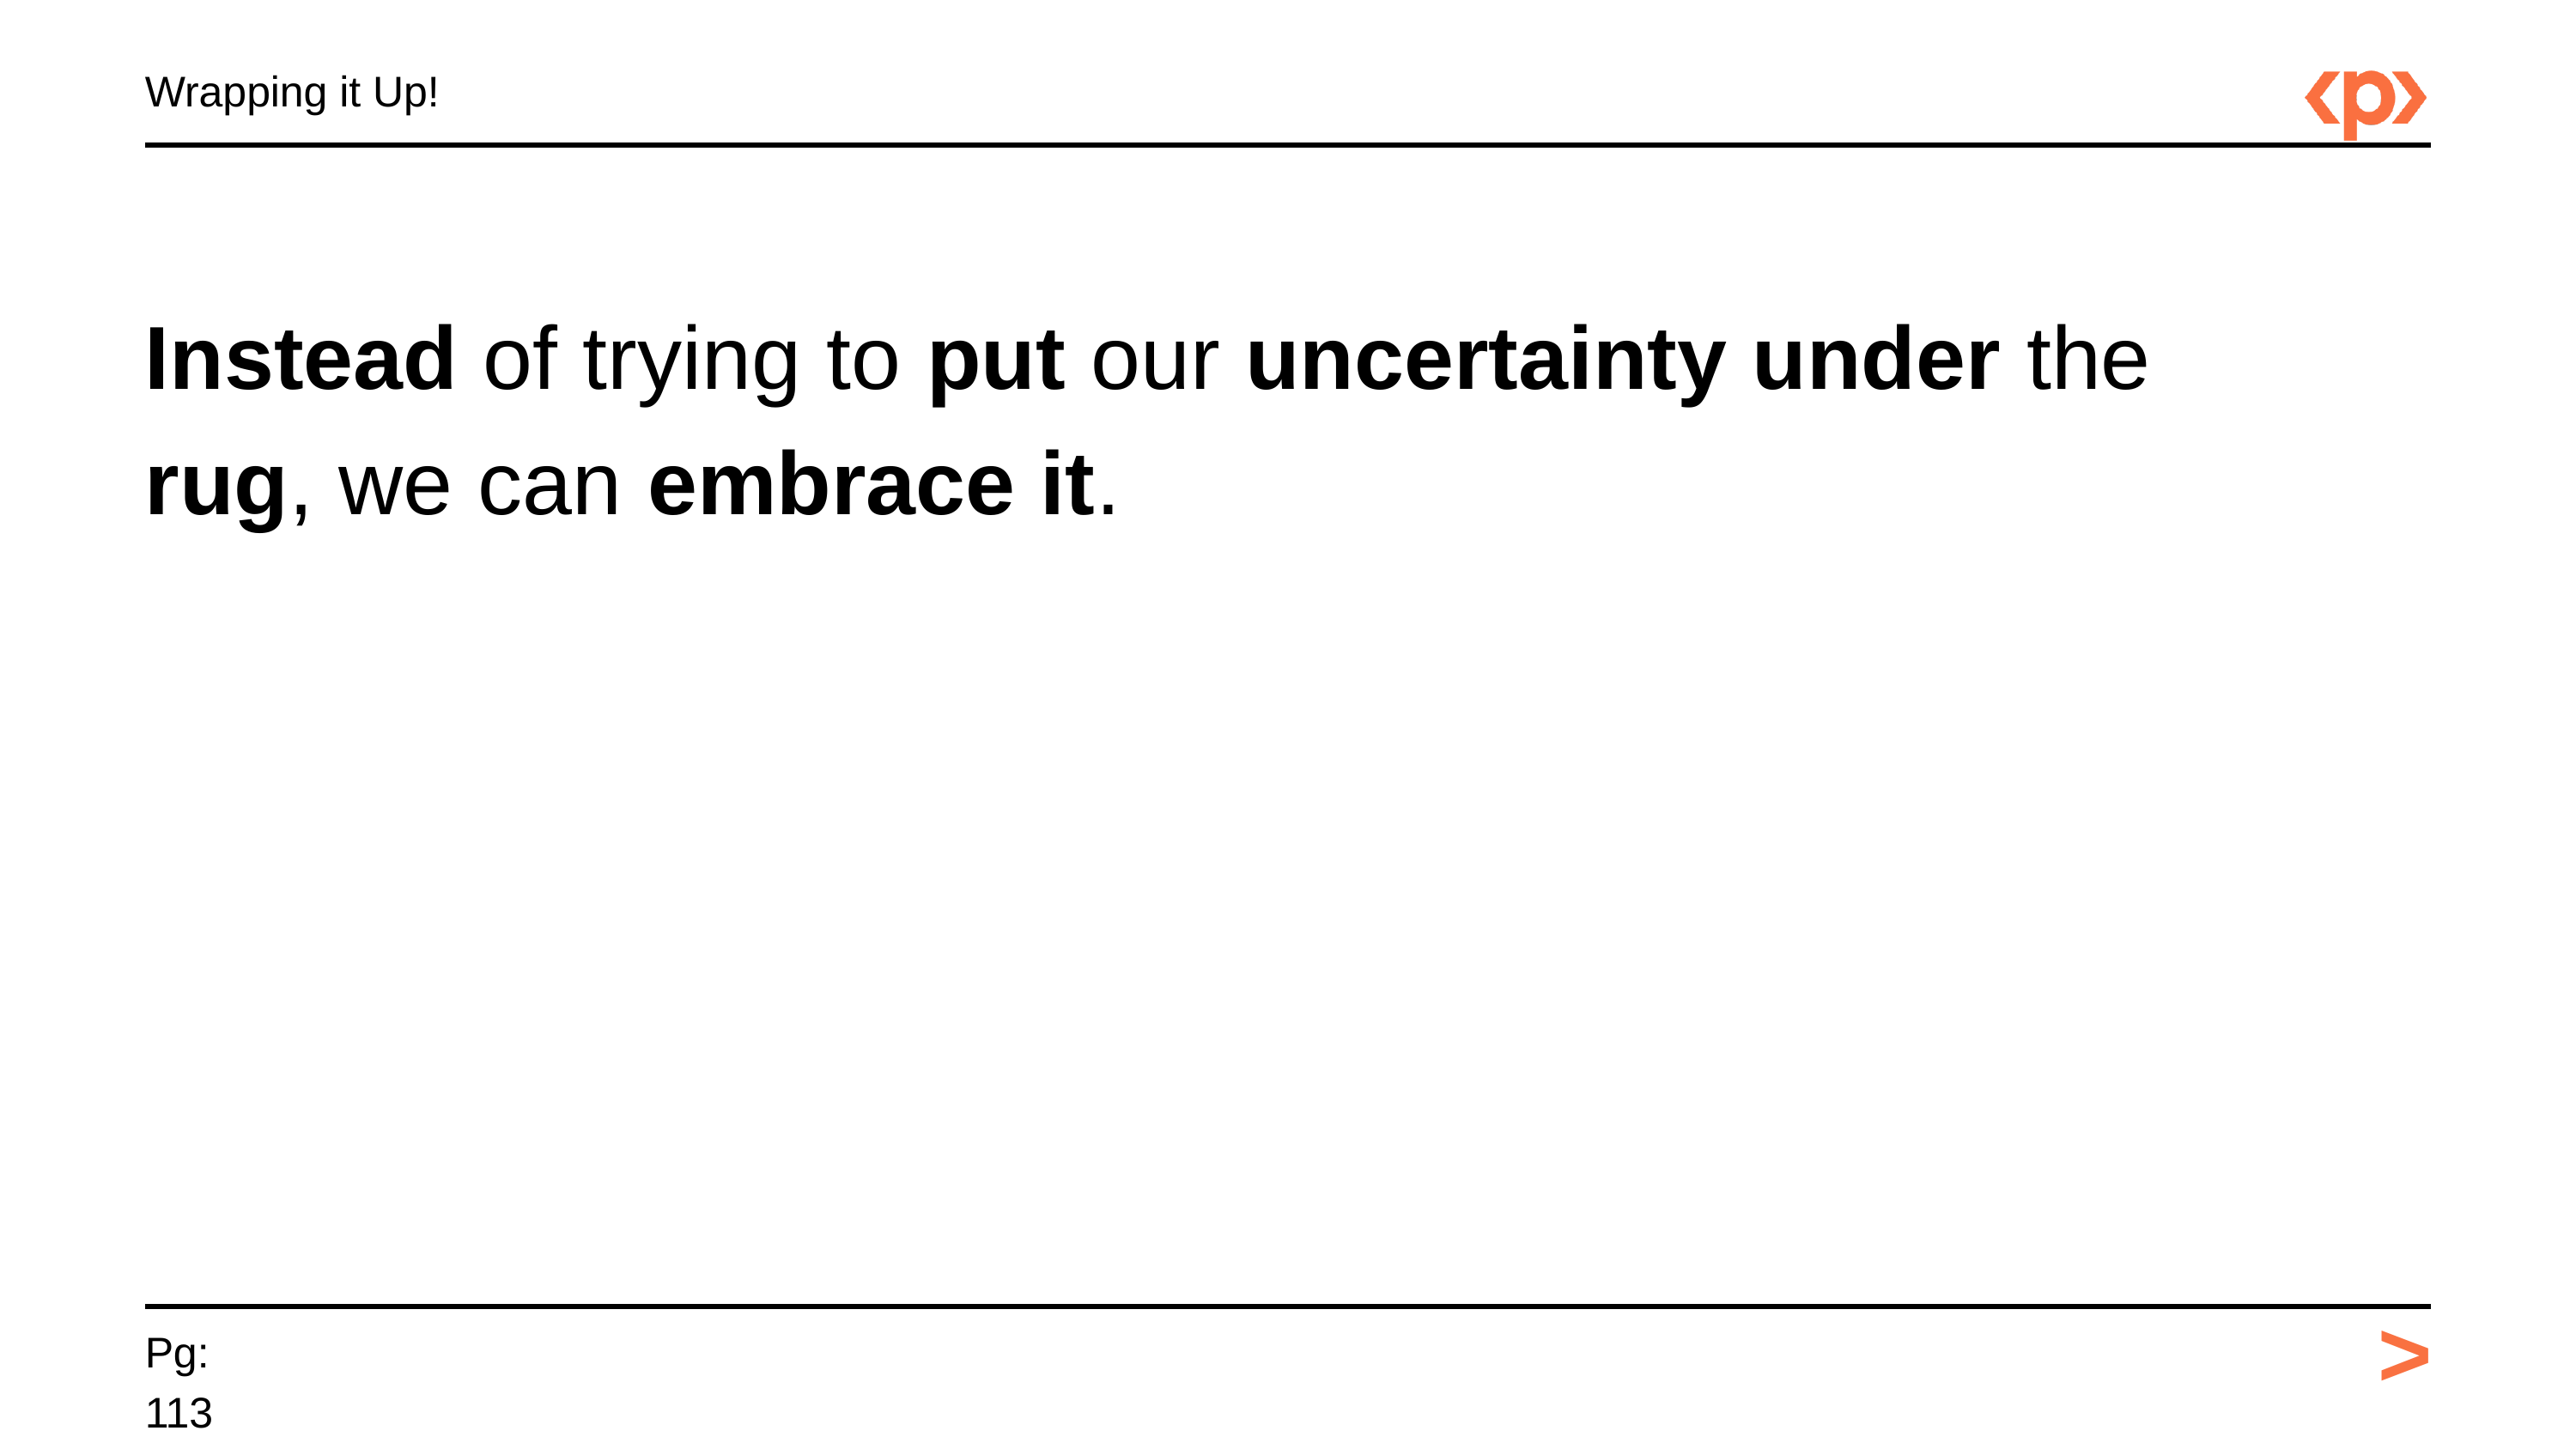

Wrapping it Up!

Instead of trying to put our uncertainty under the rug, we can embrace it.

>

Pg: 113